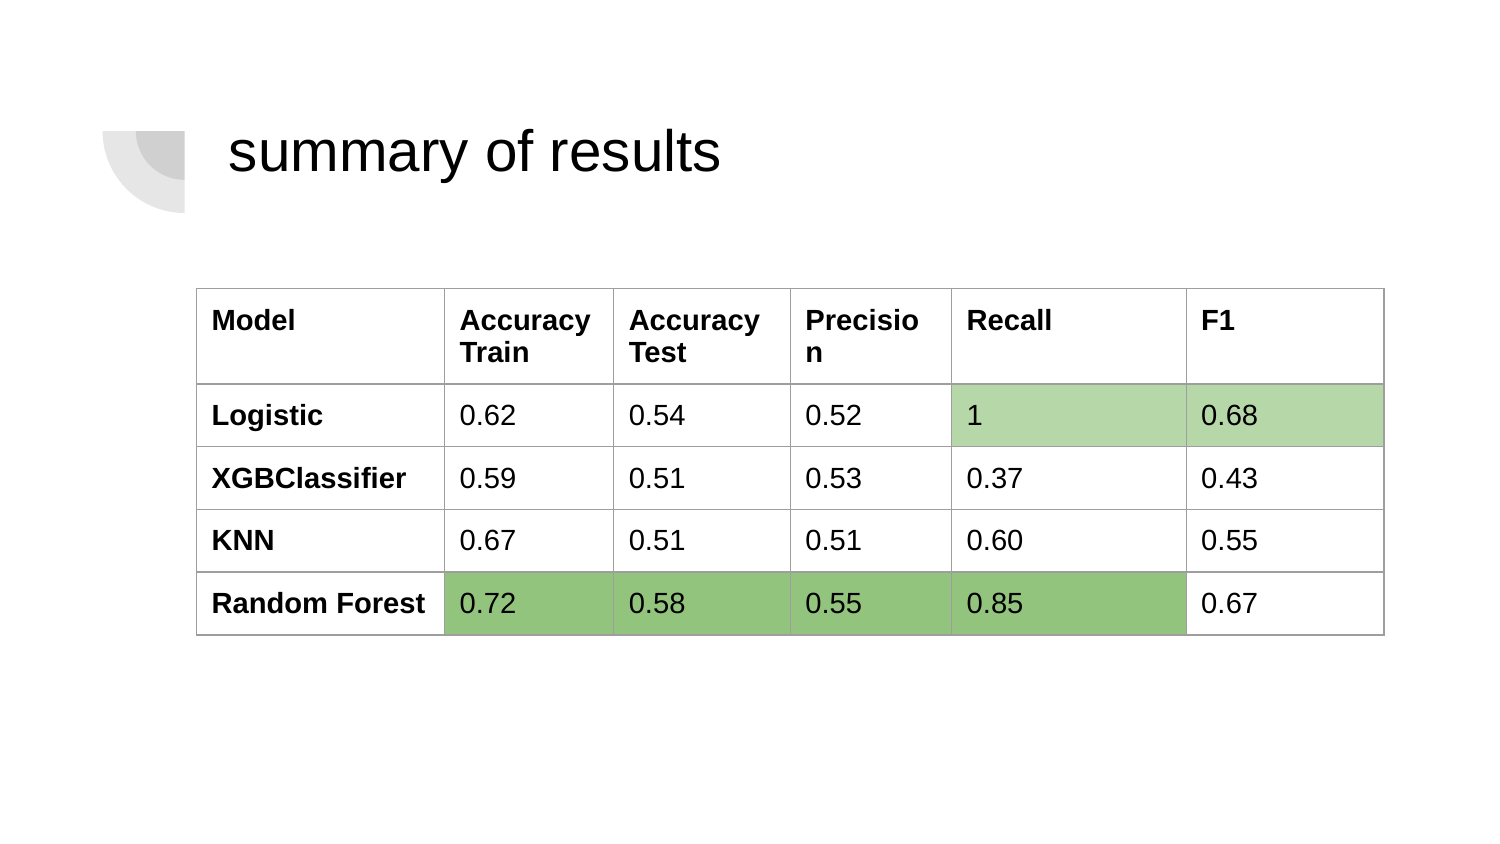

# summary of results
| Model | Accuracy Train | Accuracy Test | Precision | Recall | F1 |
| --- | --- | --- | --- | --- | --- |
| Logistic | 0.62 | 0.54 | 0.52 | 1 | 0.68 |
| XGBClassifier | 0.59 | 0.51 | 0.53 | 0.37 | 0.43 |
| KNN | 0.67 | 0.51 | 0.51 | 0.60 | 0.55 |
| Random Forest | 0.72 | 0.58 | 0.55 | 0.85 | 0.67 |